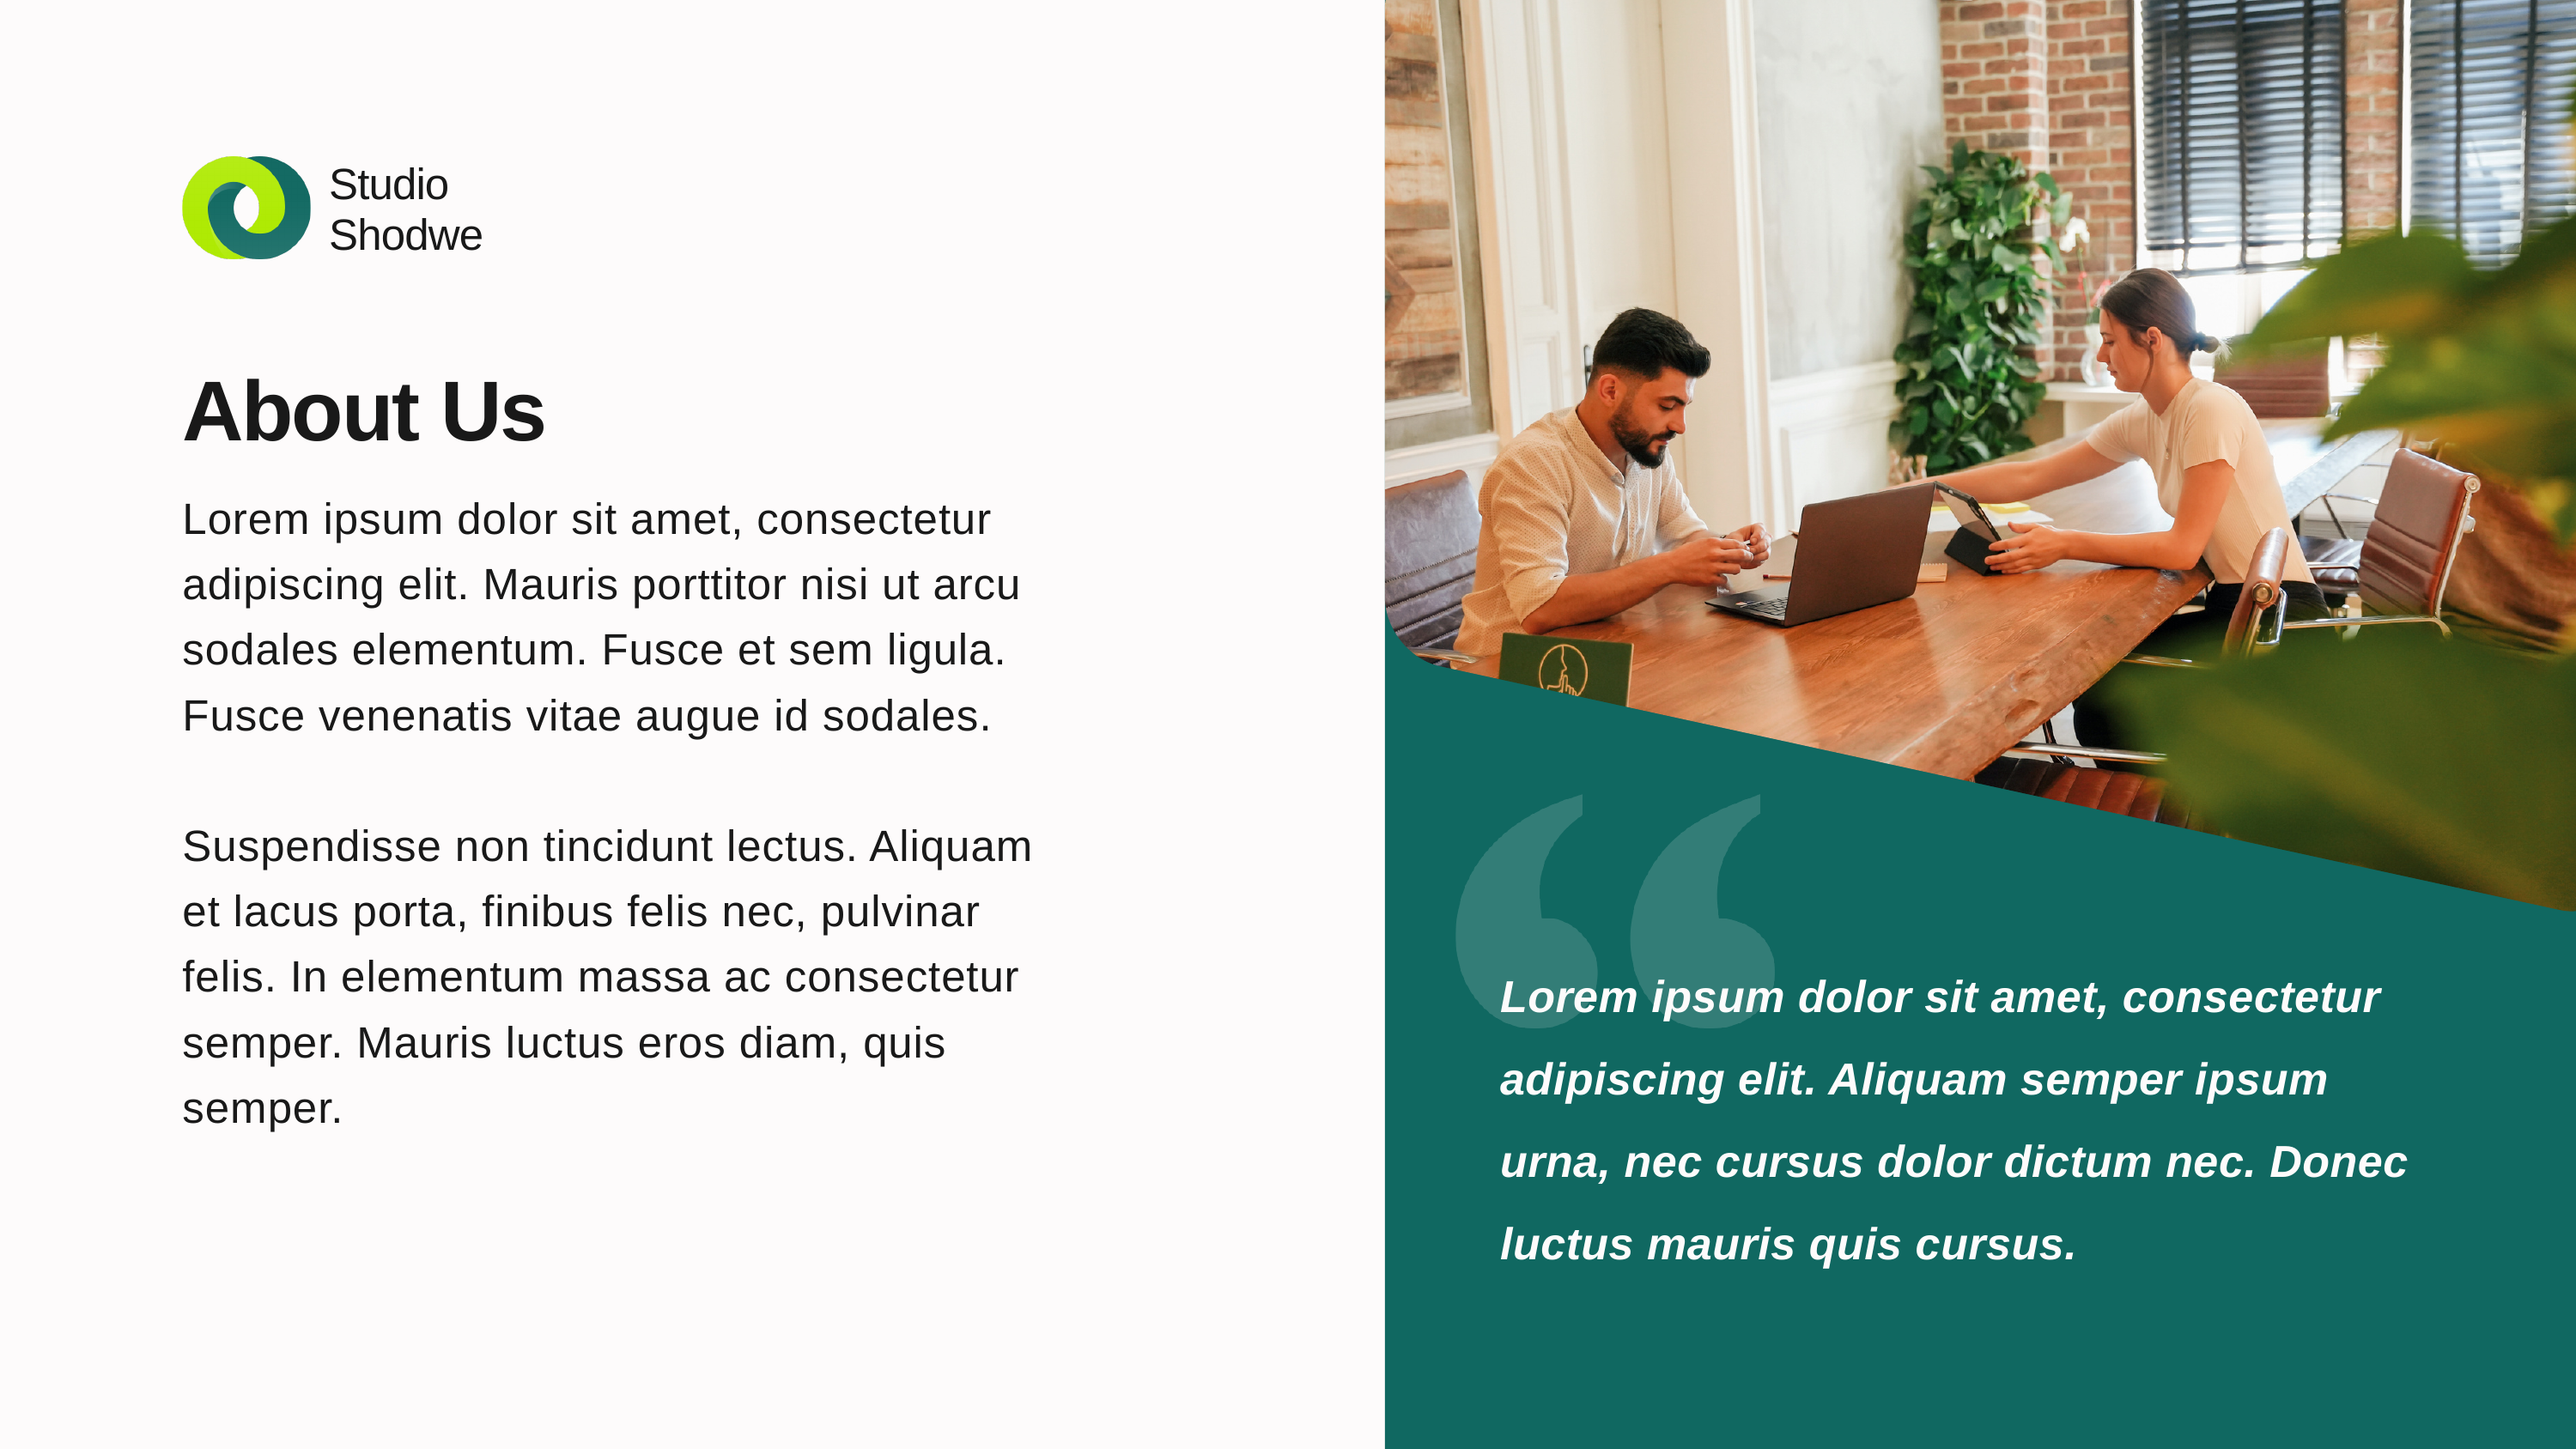

Studio Shodwe
About Us
Lorem ipsum dolor sit amet, consectetur adipiscing elit. Mauris porttitor nisi ut arcu sodales elementum. Fusce et sem ligula. Fusce venenatis vitae augue id sodales.

Suspendisse non tincidunt lectus. Aliquam et lacus porta, finibus felis nec, pulvinar felis. In elementum massa ac consectetur semper. Mauris luctus eros diam, quis semper.

Lorem ipsum dolor sit amet, consectetur adipiscing elit. Aliquam semper ipsum urna, nec cursus dolor dictum nec. Donec luctus mauris quis cursus.